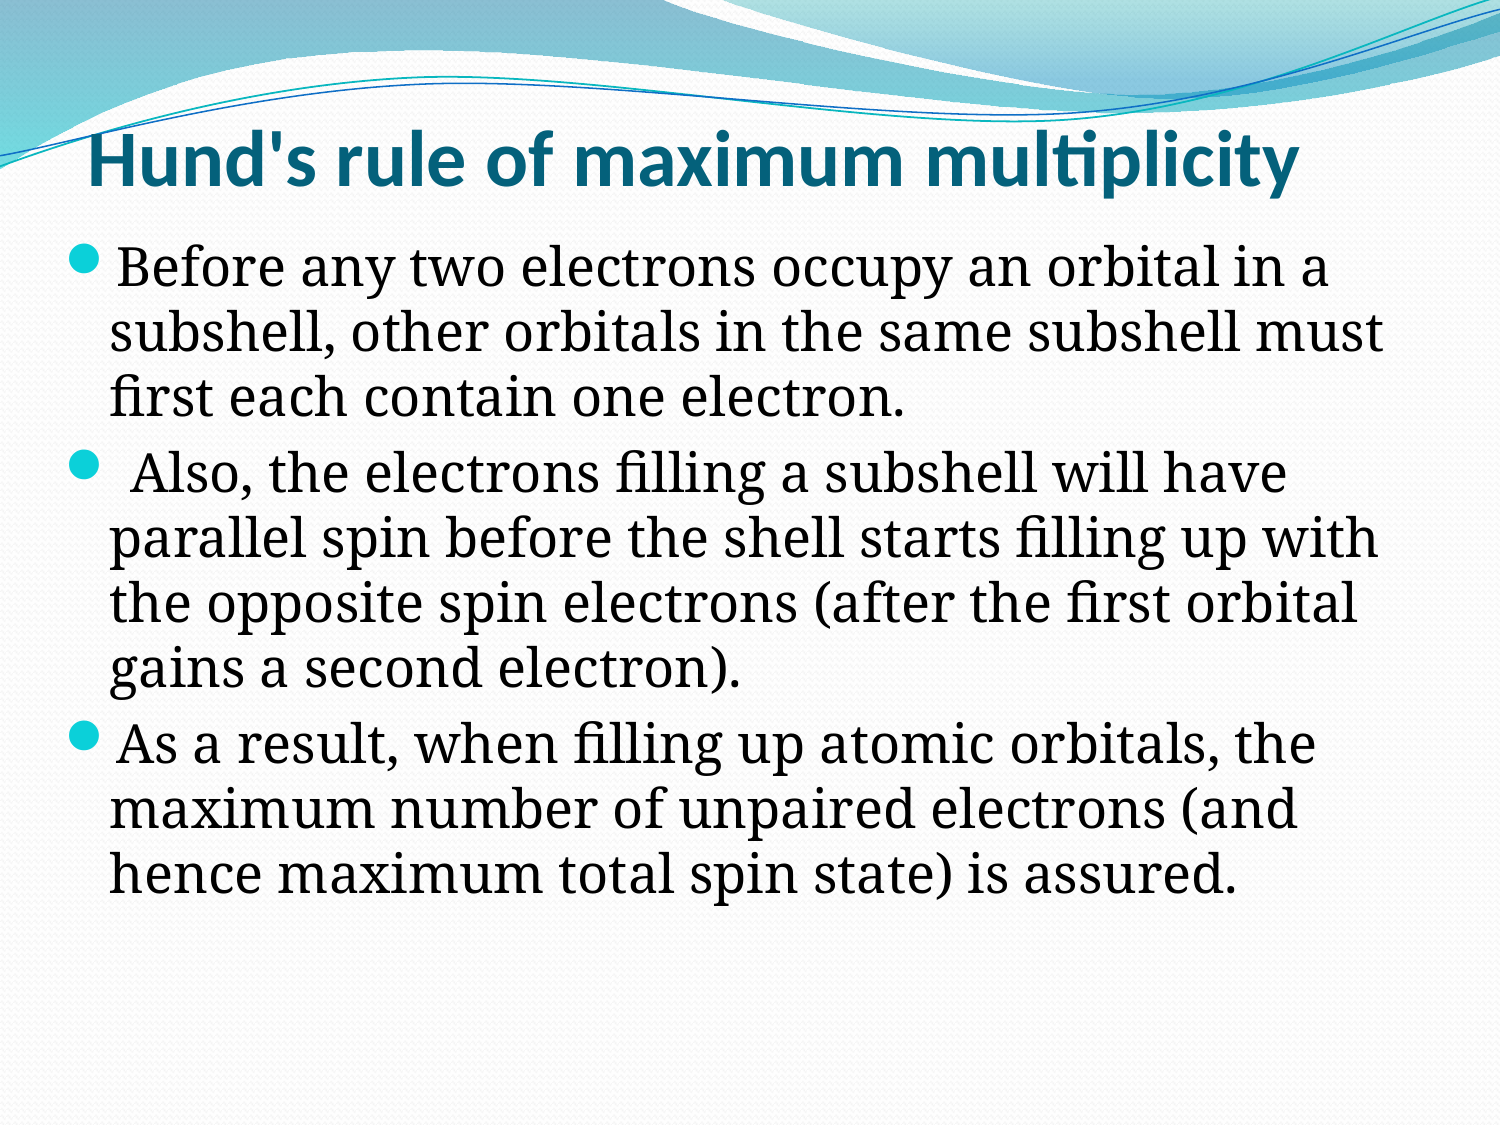

# Hund's rule of maximum multiplicity
Before any two electrons occupy an orbital in a subshell, other orbitals in the same subshell must first each contain one electron.
 Also, the electrons filling a subshell will have parallel spin before the shell starts filling up with the opposite spin electrons (after the first orbital gains a second electron).
As a result, when filling up atomic orbitals, the maximum number of unpaired electrons (and hence maximum total spin state) is assured.